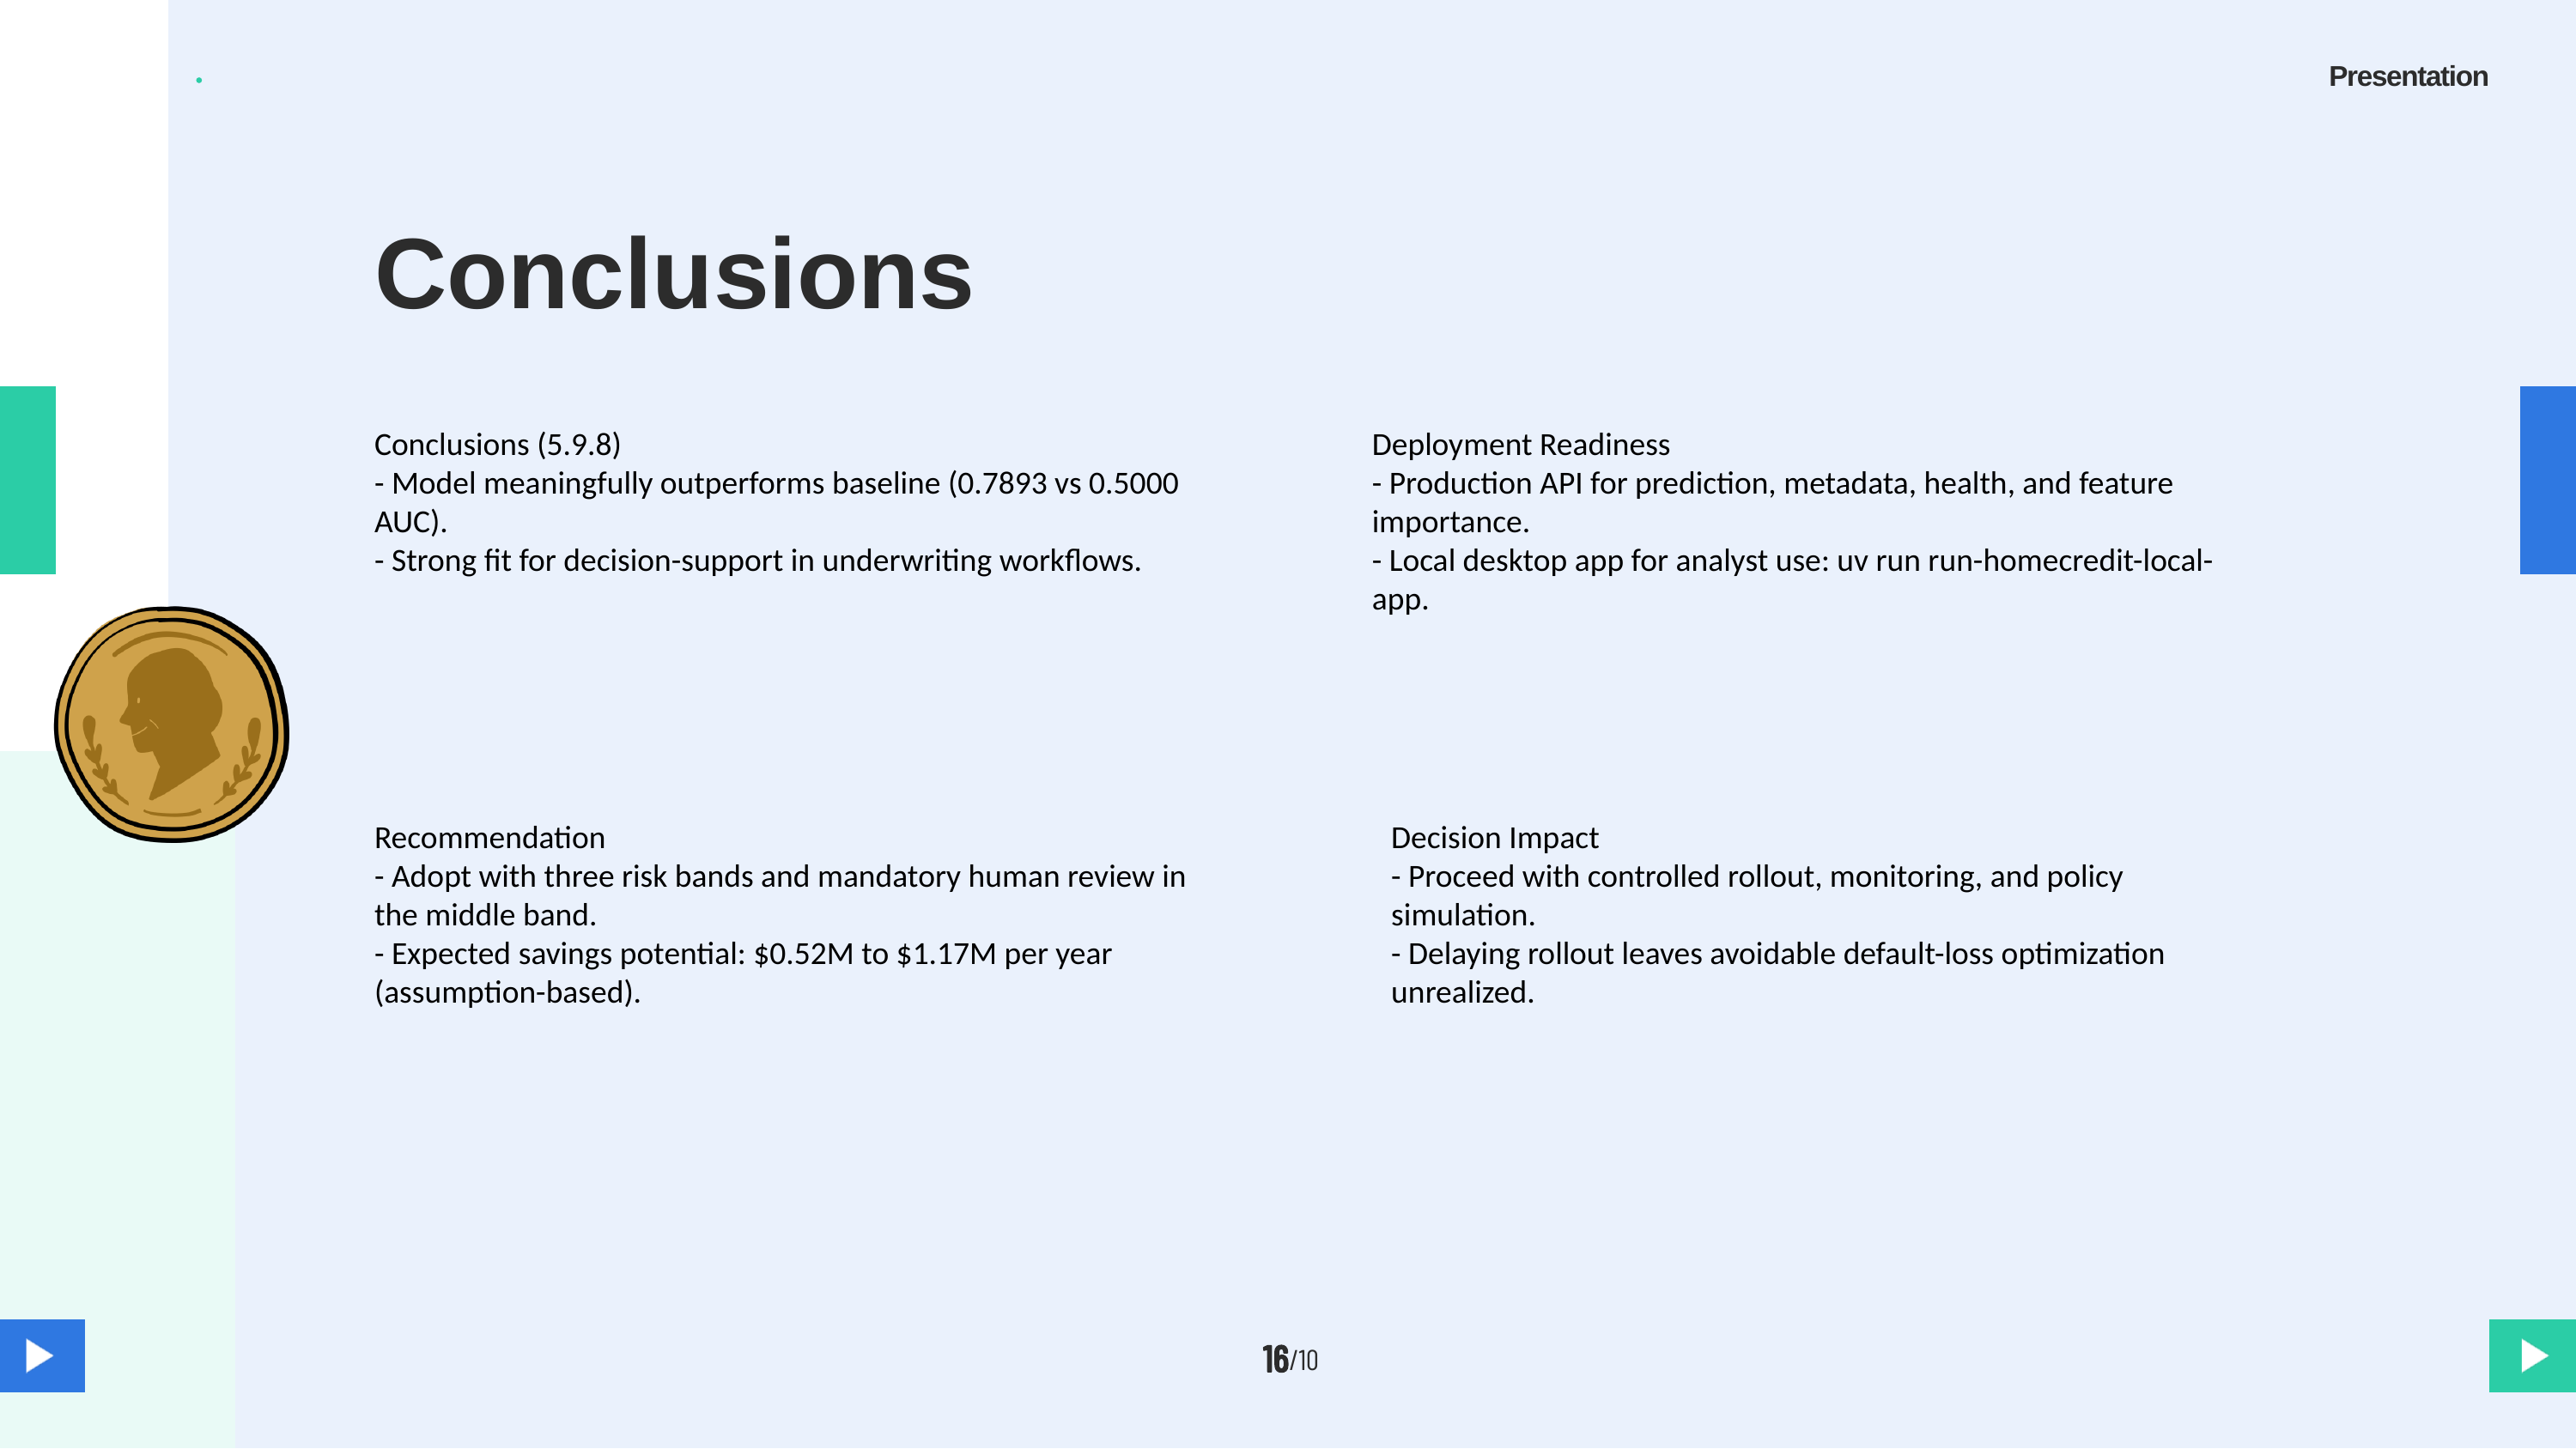

Presentation

Conclusions

Conclusions (5.9.8)
- Model meaningfully outperforms baseline (0.7893 vs 0.5000 AUC).
- Strong fit for decision-support in underwriting workflows.
Deployment Readiness
- Production API for prediction, metadata, health, and feature importance.
- Local desktop app for analyst use: uv run run-homecredit-local-app.

Recommendation
- Adopt with three risk bands and mandatory human review in the middle band.
- Expected savings potential: $0.52M to $1.17M per year (assumption-based).
Decision Impact
- Proceed with controlled rollout, monitoring, and policy simulation.
- Delaying rollout leaves avoidable default-loss optimization unrealized.

16
/
10